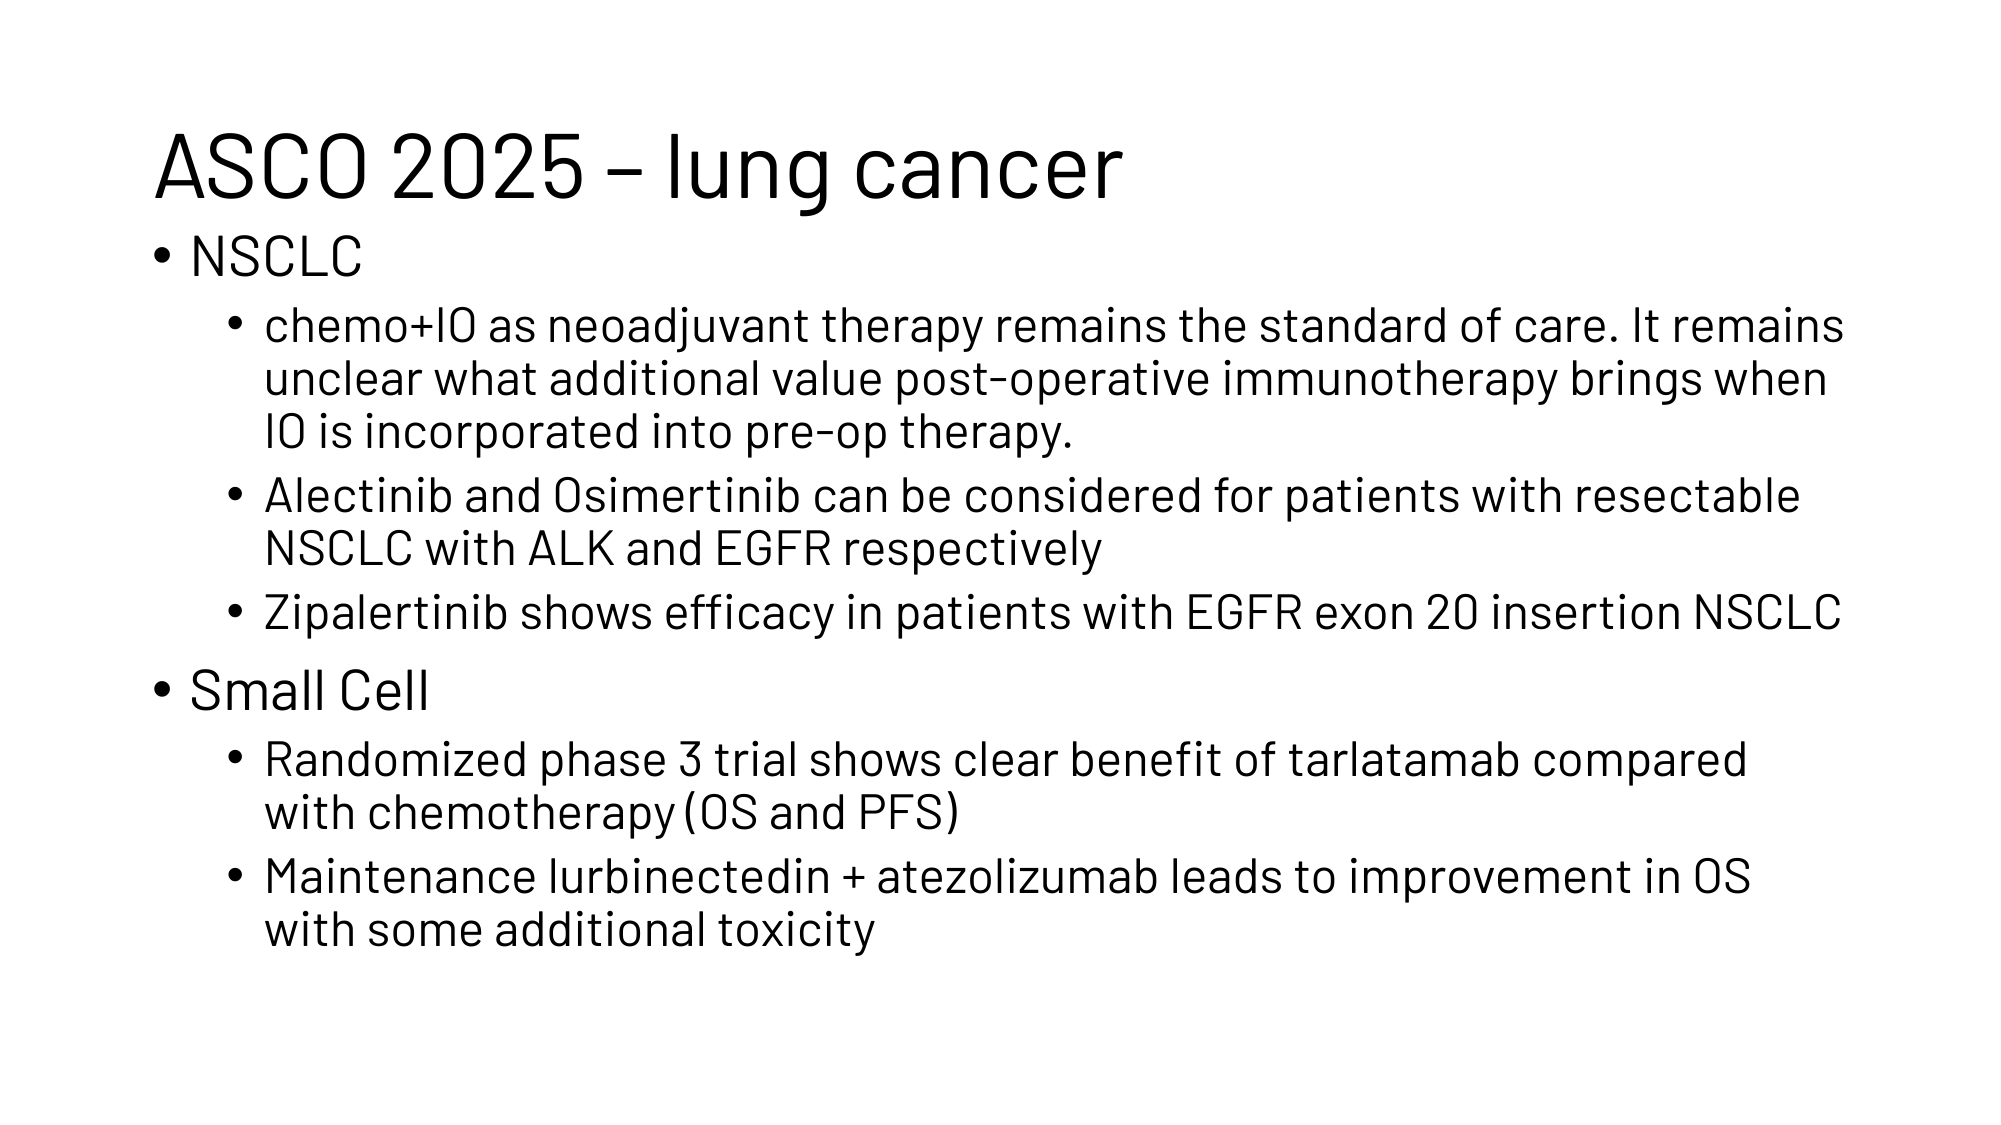

# ASCO 2025 – lung cancer
NSCLC
chemo+IO as neoadjuvant therapy remains the standard of care. It remains unclear what additional value post-operative immunotherapy brings when IO is incorporated into pre-op therapy.
Alectinib and Osimertinib can be considered for patients with resectable NSCLC with ALK and EGFR respectively
Zipalertinib shows efficacy in patients with EGFR exon 20 insertion NSCLC
Small Cell
Randomized phase 3 trial shows clear benefit of tarlatamab compared with chemotherapy (OS and PFS)
Maintenance lurbinectedin + atezolizumab leads to improvement in OS with some additional toxicity